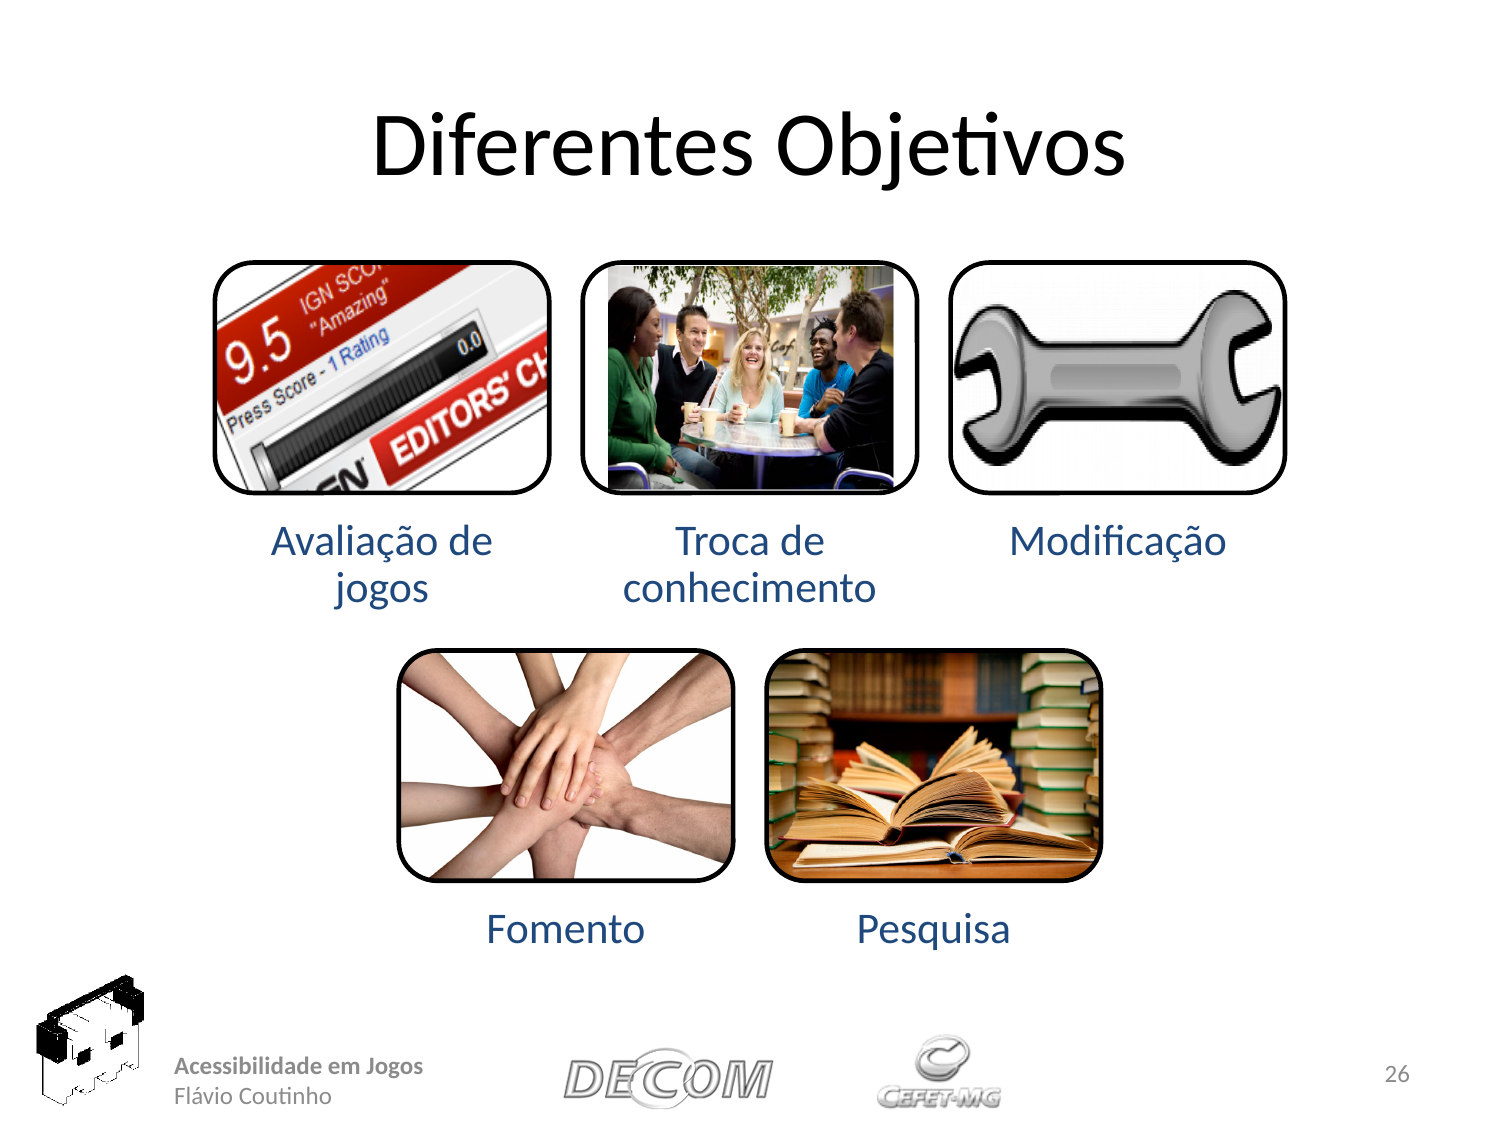

# Diferentes Objetivos
Avaliação de jogos
Troca de conhecimento
Modificação
Fomento
Pesquisa
26